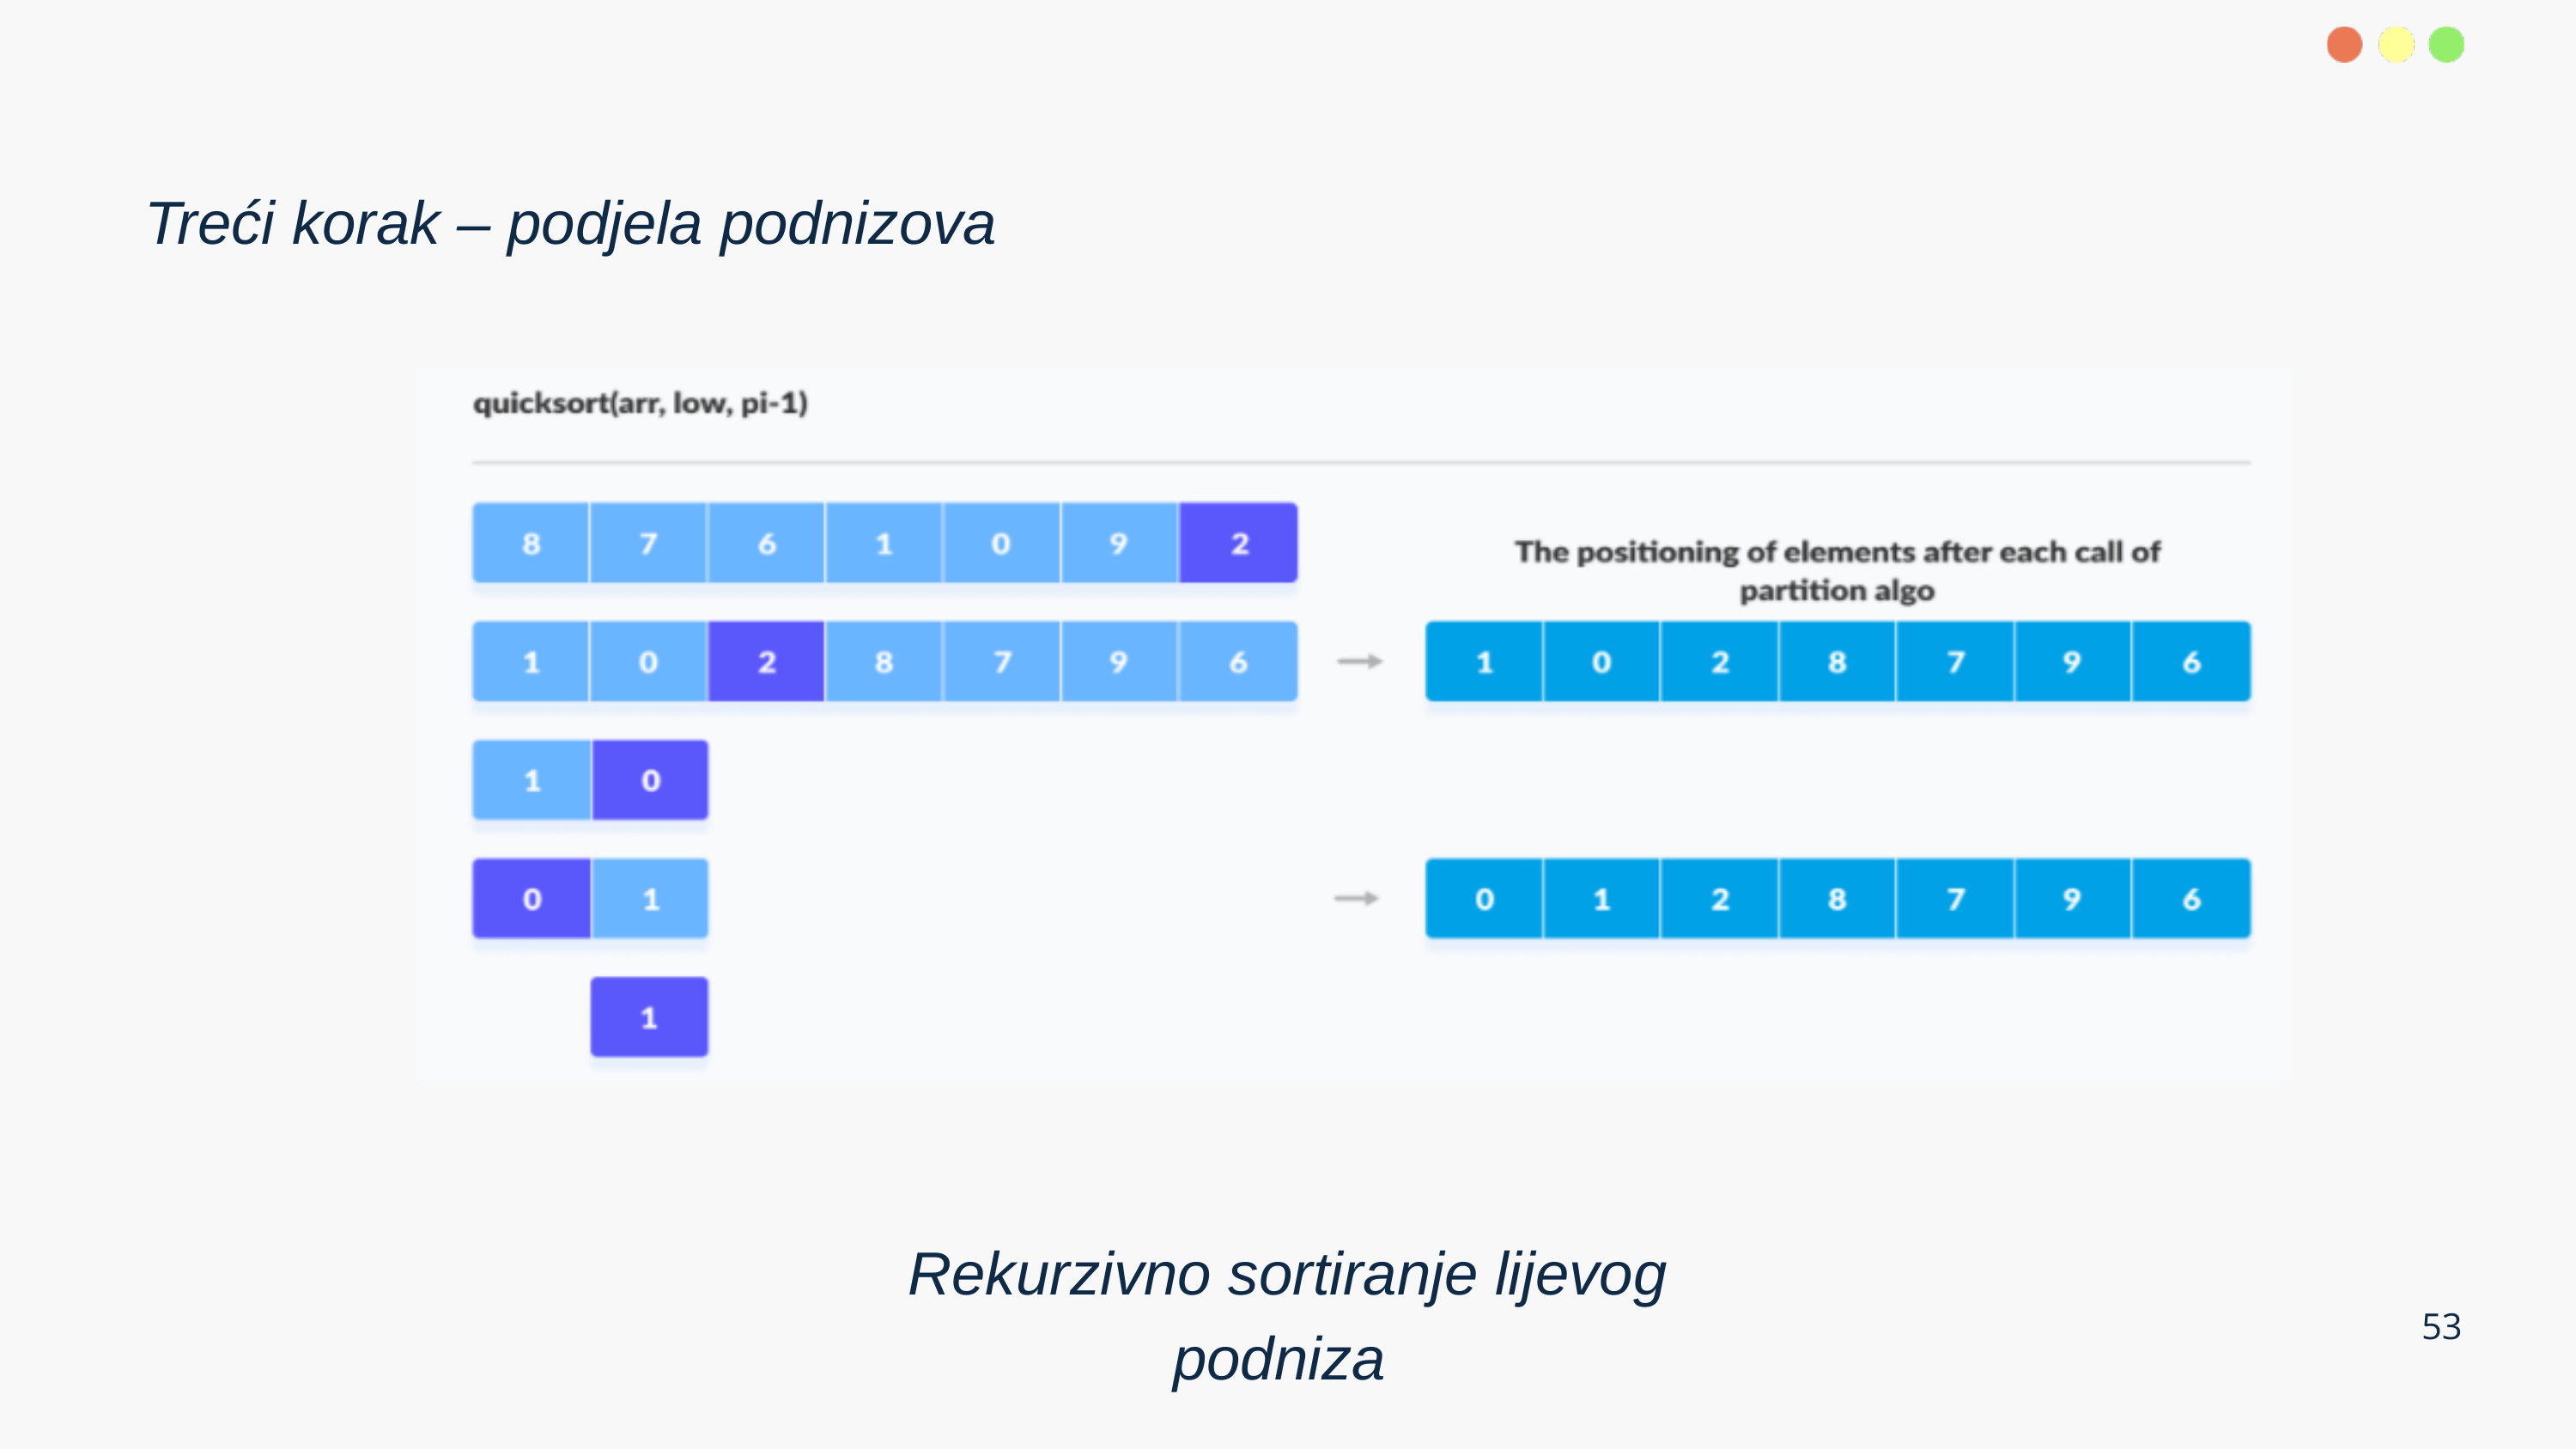

Treći korak – podjela podnizova

Rekurzivno sortiranje lijevog podniza
53